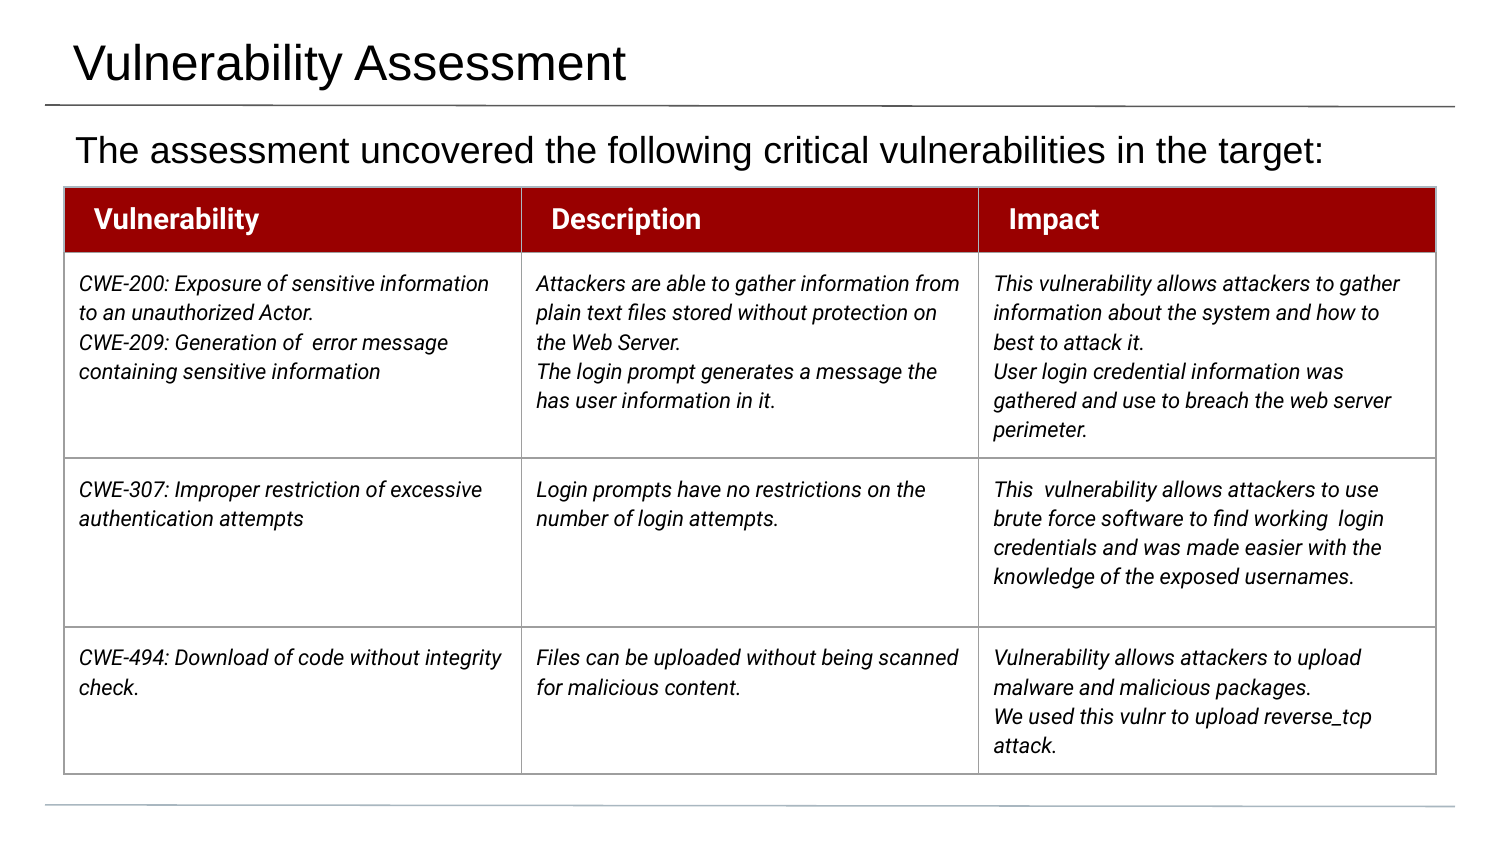

# Vulnerability Assessment
The assessment uncovered the following critical vulnerabilities in the target:
| Vulnerability | Description | Impact |
| --- | --- | --- |
| CWE-200: Exposure of sensitive information to an unauthorized Actor. CWE-209: Generation of error message containing sensitive information | Attackers are able to gather information from plain text files stored without protection on the Web Server. The login prompt generates a message the has user information in it. | This vulnerability allows attackers to gather information about the system and how to best to attack it. User login credential information was gathered and use to breach the web server perimeter. |
| CWE-307: Improper restriction of excessive authentication attempts | Login prompts have no restrictions on the number of login attempts. | This vulnerability allows attackers to use brute force software to find working login credentials and was made easier with the knowledge of the exposed usernames. |
| CWE-494: Download of code without integrity check. | Files can be uploaded without being scanned for malicious content. | Vulnerability allows attackers to upload malware and malicious packages. We used this vulnr to upload reverse\_tcp attack. |